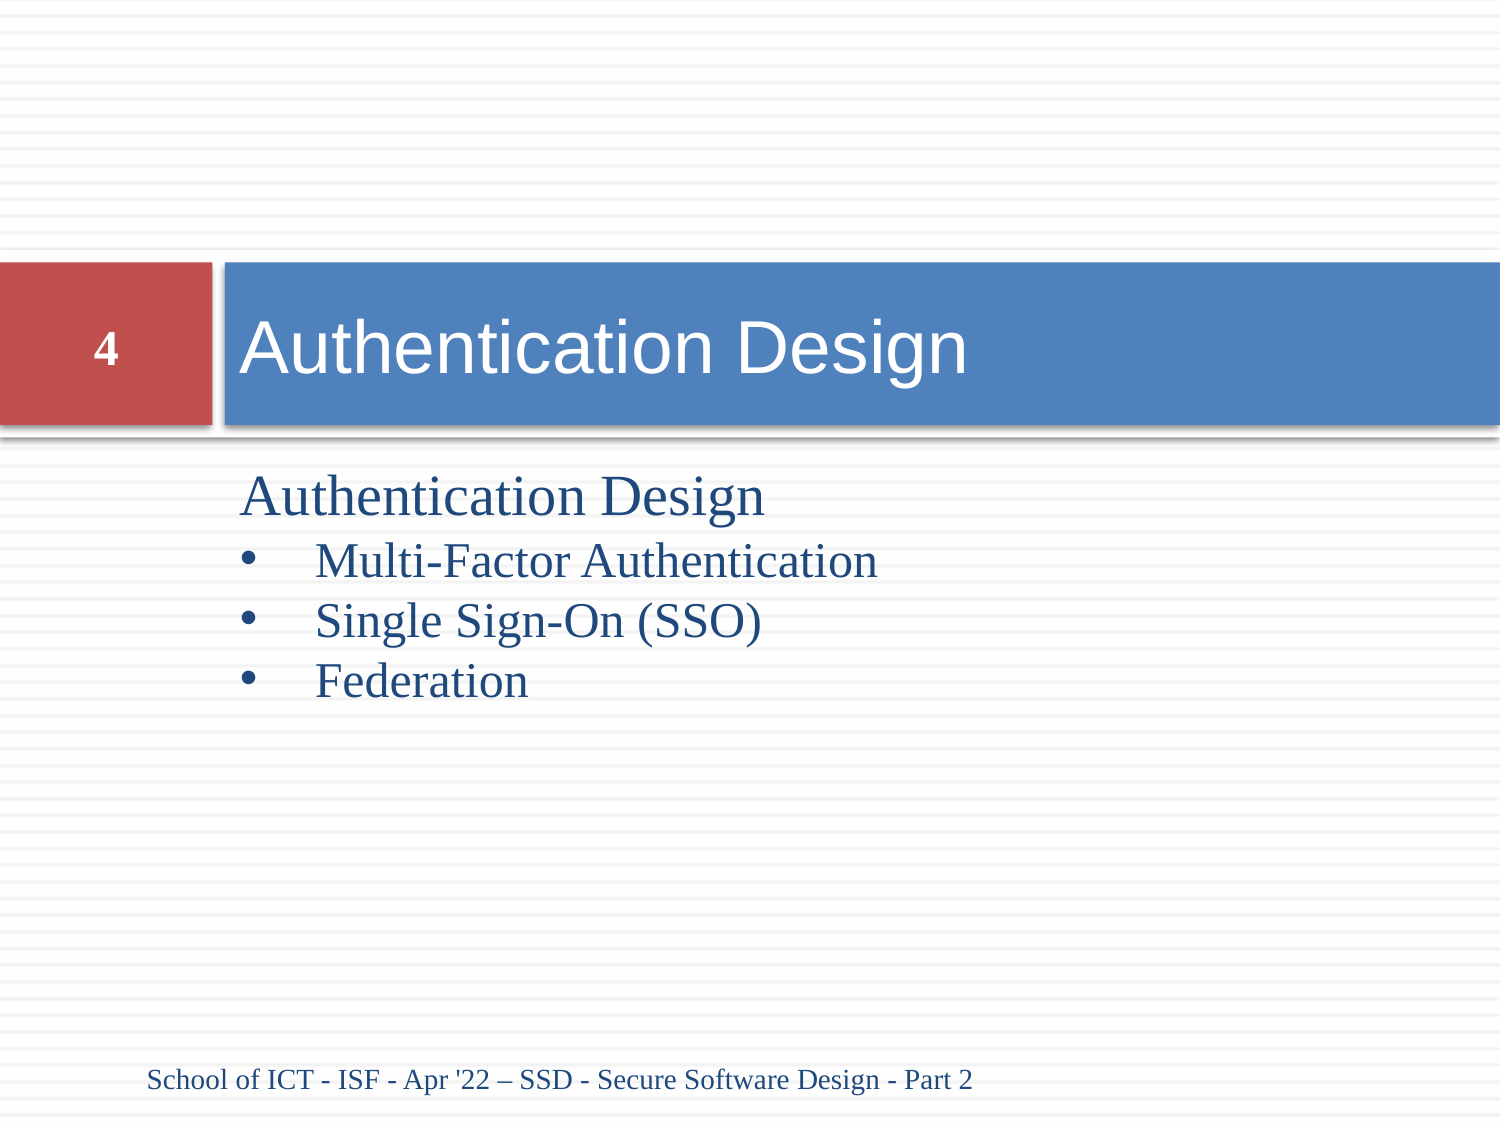

# Authentication Design
4
Authentication Design
Multi-Factor Authentication
Single Sign-On (SSO)
Federation
School of ICT - ISF - Apr '22 – SSD - Secure Software Design - Part 2